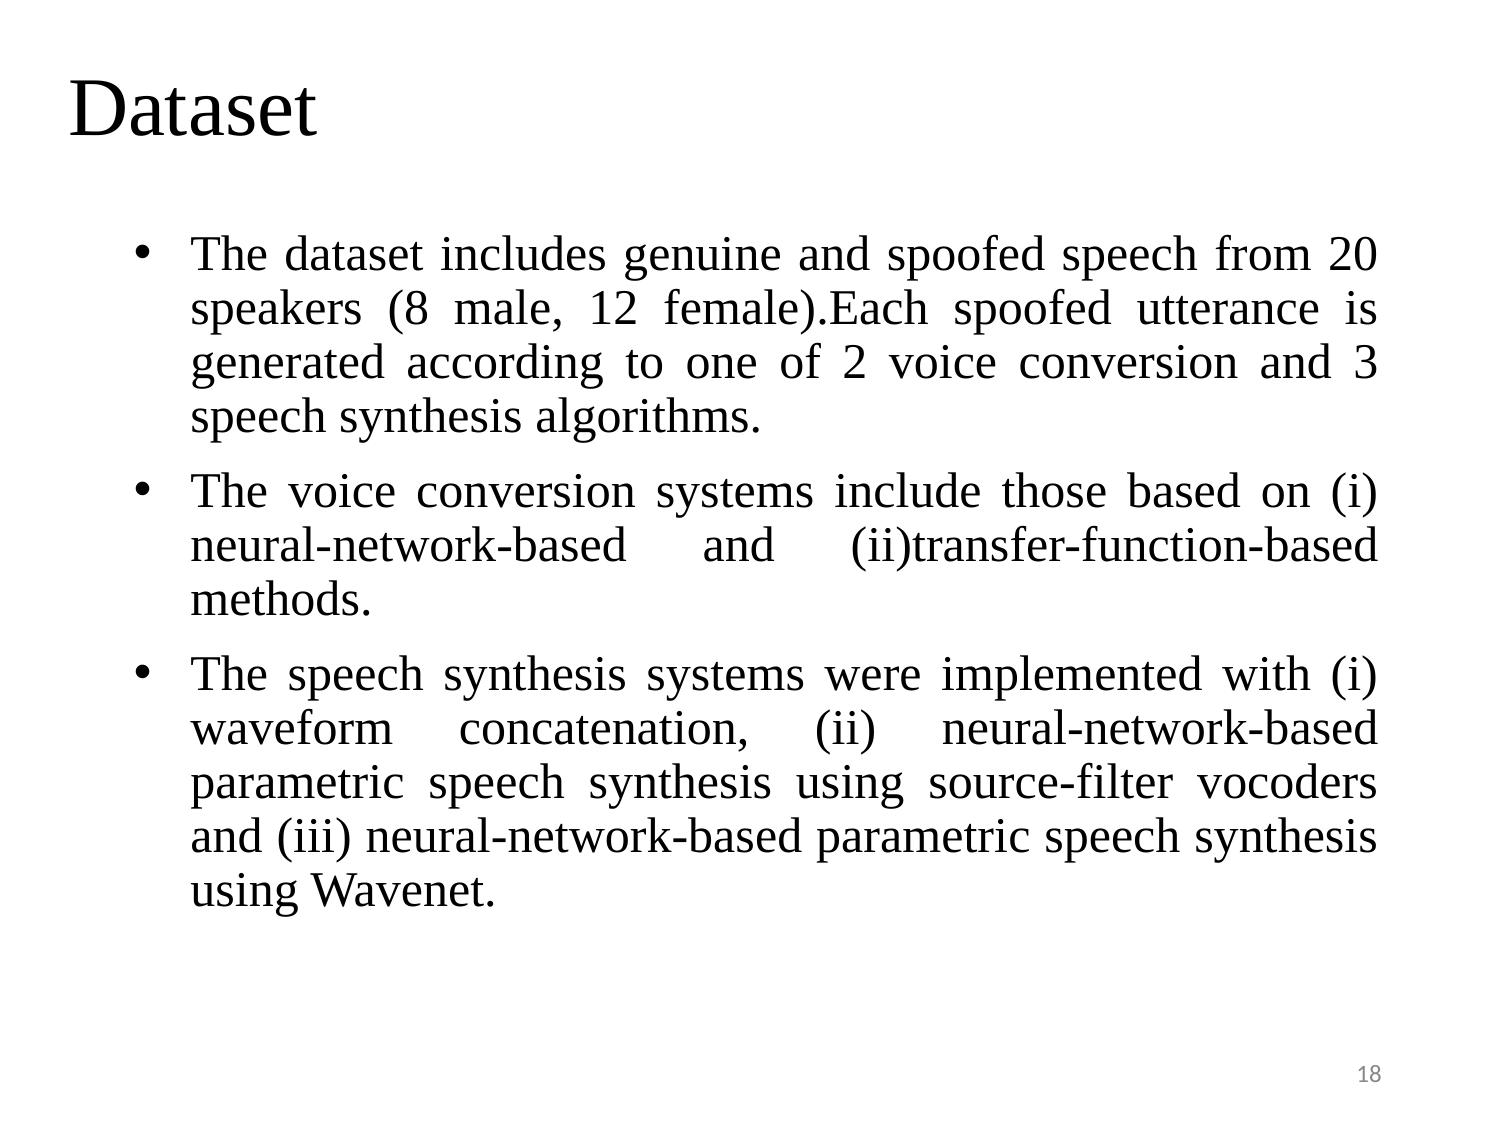

# Dataset
The dataset includes genuine and spoofed speech from 20 speakers (8 male, 12 female).Each spoofed utterance is generated according to one of 2 voice conversion and 3 speech synthesis algorithms.
The voice conversion systems include those based on (i) neural-network-based and (ii)transfer-function-based methods.
The speech synthesis systems were implemented with (i) waveform concatenation, (ii) neural-network-based parametric speech synthesis using source-filter vocoders and (iii) neural-network-based parametric speech synthesis using Wavenet.

18